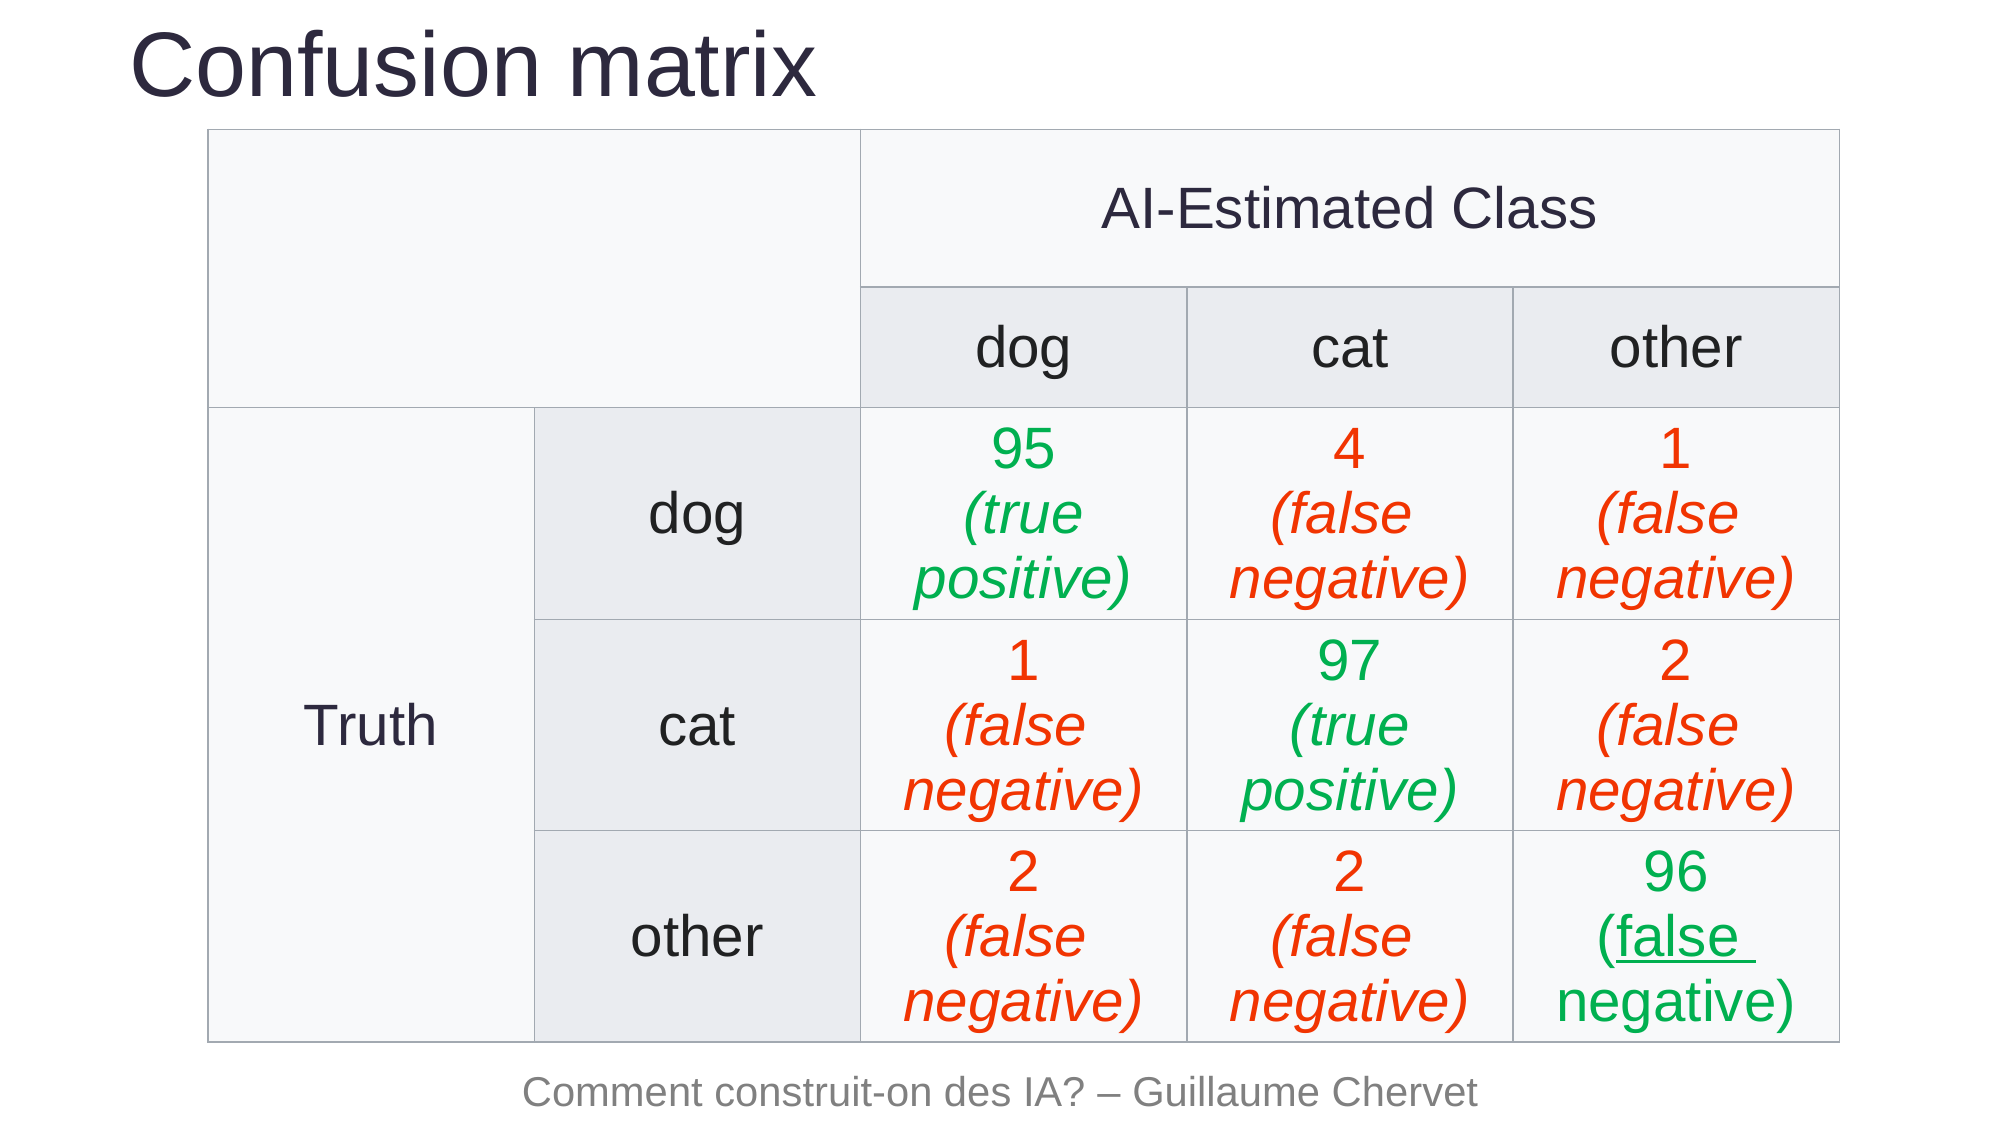

# Confusion matrix
|  |  | AI-Estimated Class |  |  |
| --- | --- | --- | --- | --- |
|  |  | dog | cat | other |
| Truth | dog | 95 (true positive) | 4 (false negative) | 1 (false negative) |
|  | cat | 1 (false negative) | 97 (true positive) | 2 (false negative) |
|  | other | 2 (false negative) | 2 (false negative) | 96 (false negative) |
Comment construit-on des IA? – Guillaume Chervet